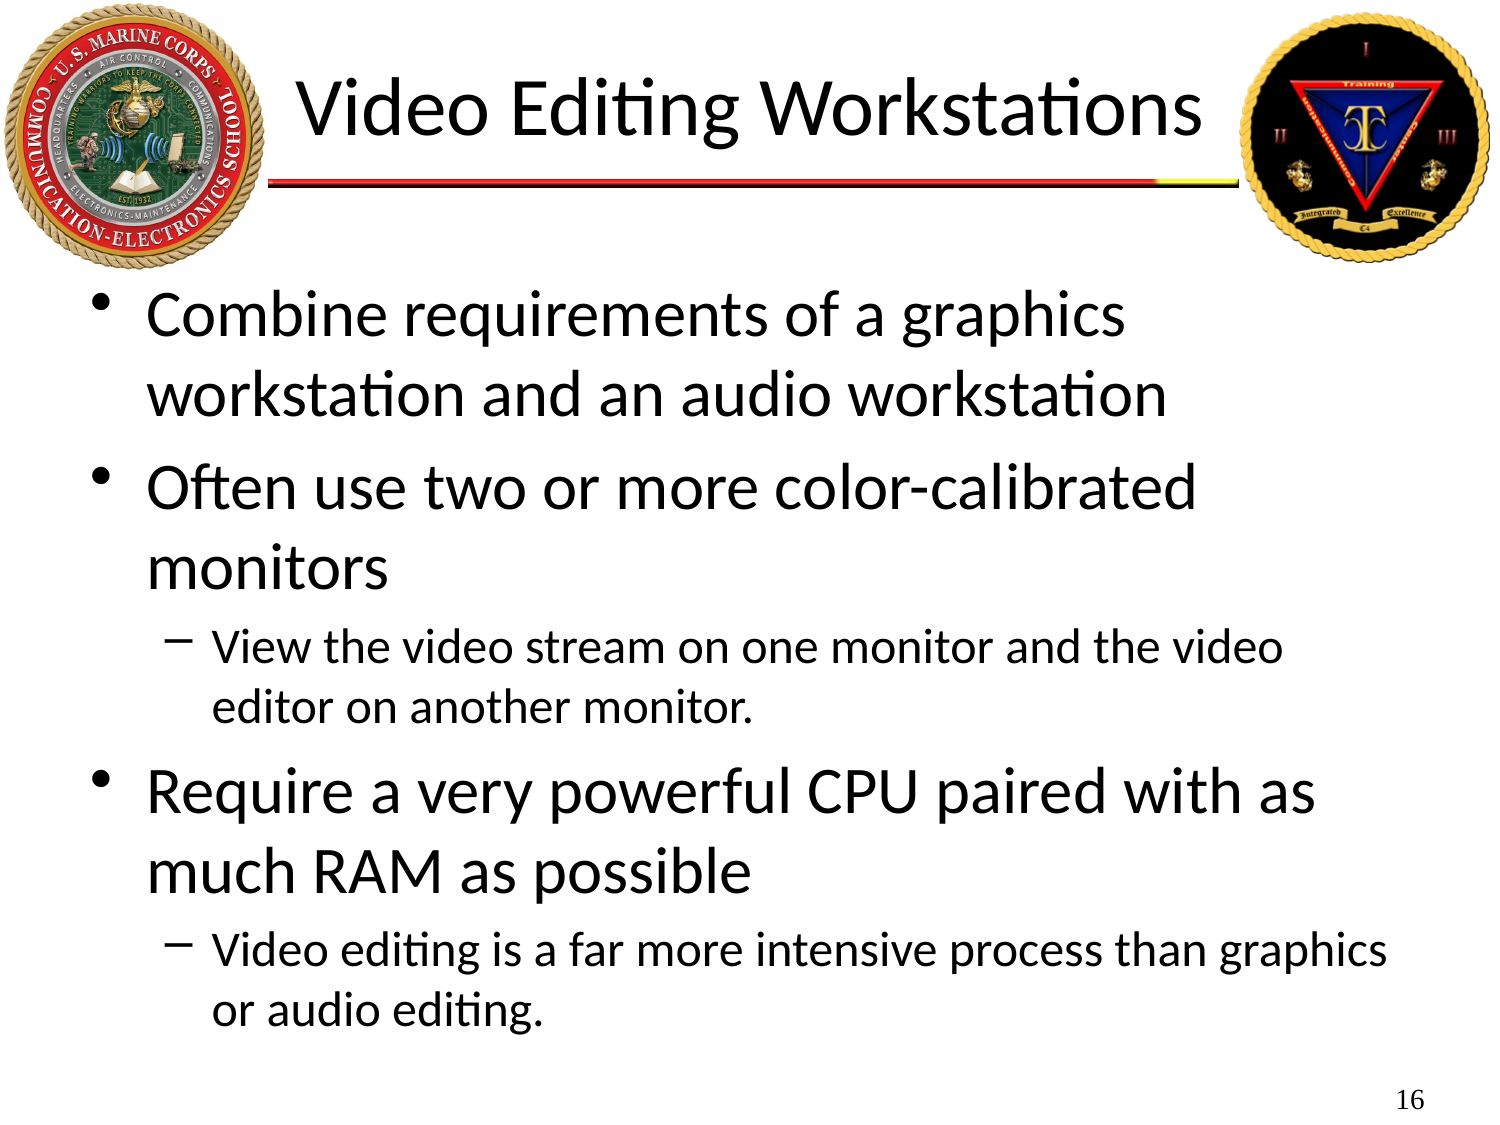

# Video Editing Workstations
Combine requirements of a graphics workstation and an audio workstation
Often use two or more color-calibrated monitors
View the video stream on one monitor and the video editor on another monitor.
Require a very powerful CPU paired with as much RAM as possible
Video editing is a far more intensive process than graphics or audio editing.